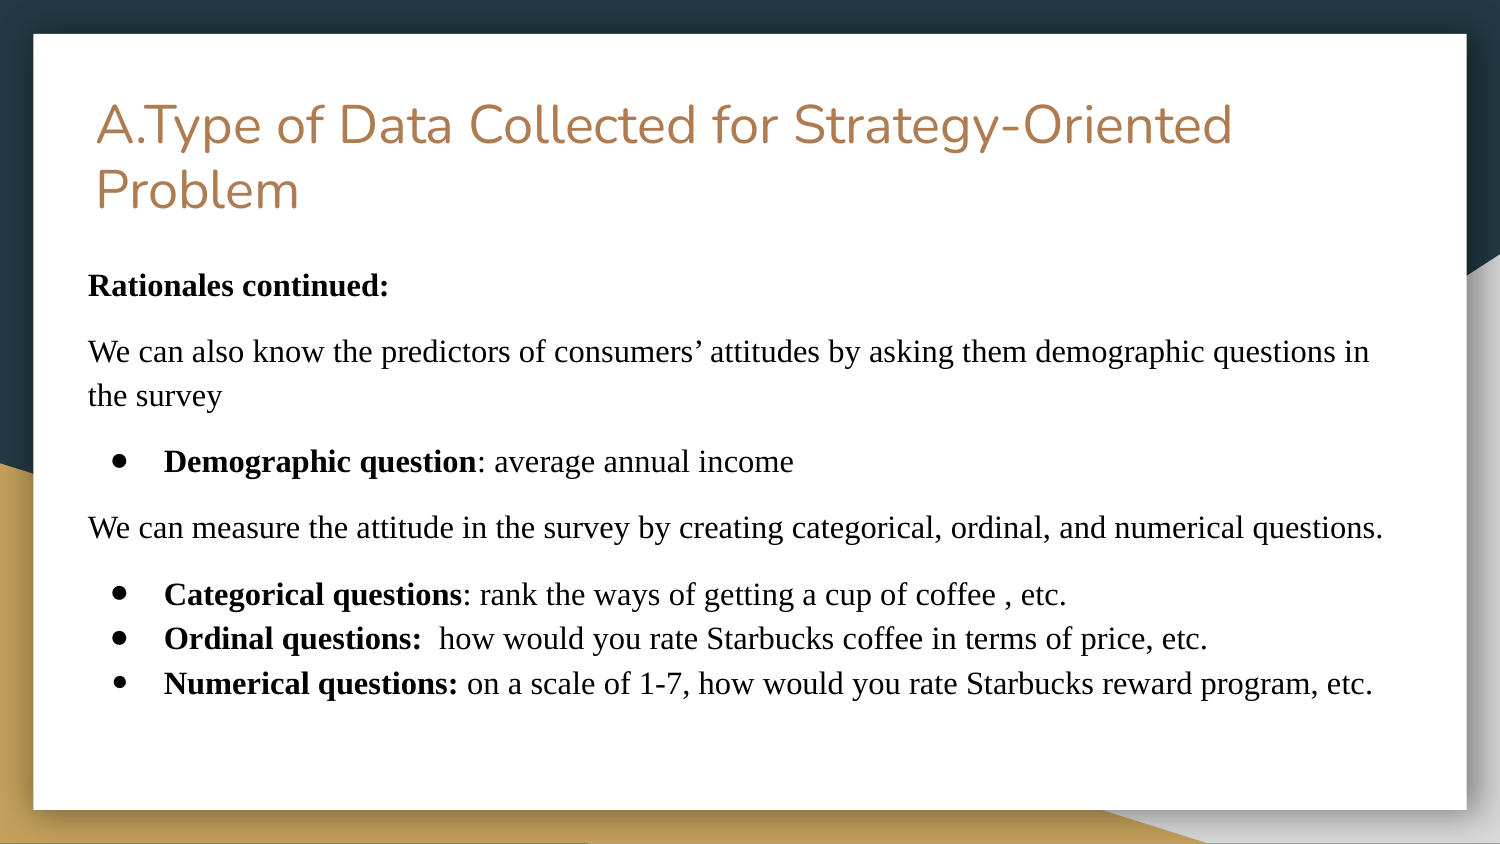

# A.Type of Data Collected for Strategy-Oriented Problem
Rationales continued:
We can also know the predictors of consumers’ attitudes by asking them demographic questions in the survey
Demographic question: average annual income
We can measure the attitude in the survey by creating categorical, ordinal, and numerical questions.
Categorical questions: rank the ways of getting a cup of coffee , etc.
Ordinal questions:  how would you rate Starbucks coffee in terms of price, etc.
Numerical questions: on a scale of 1-7, how would you rate Starbucks reward program, etc.